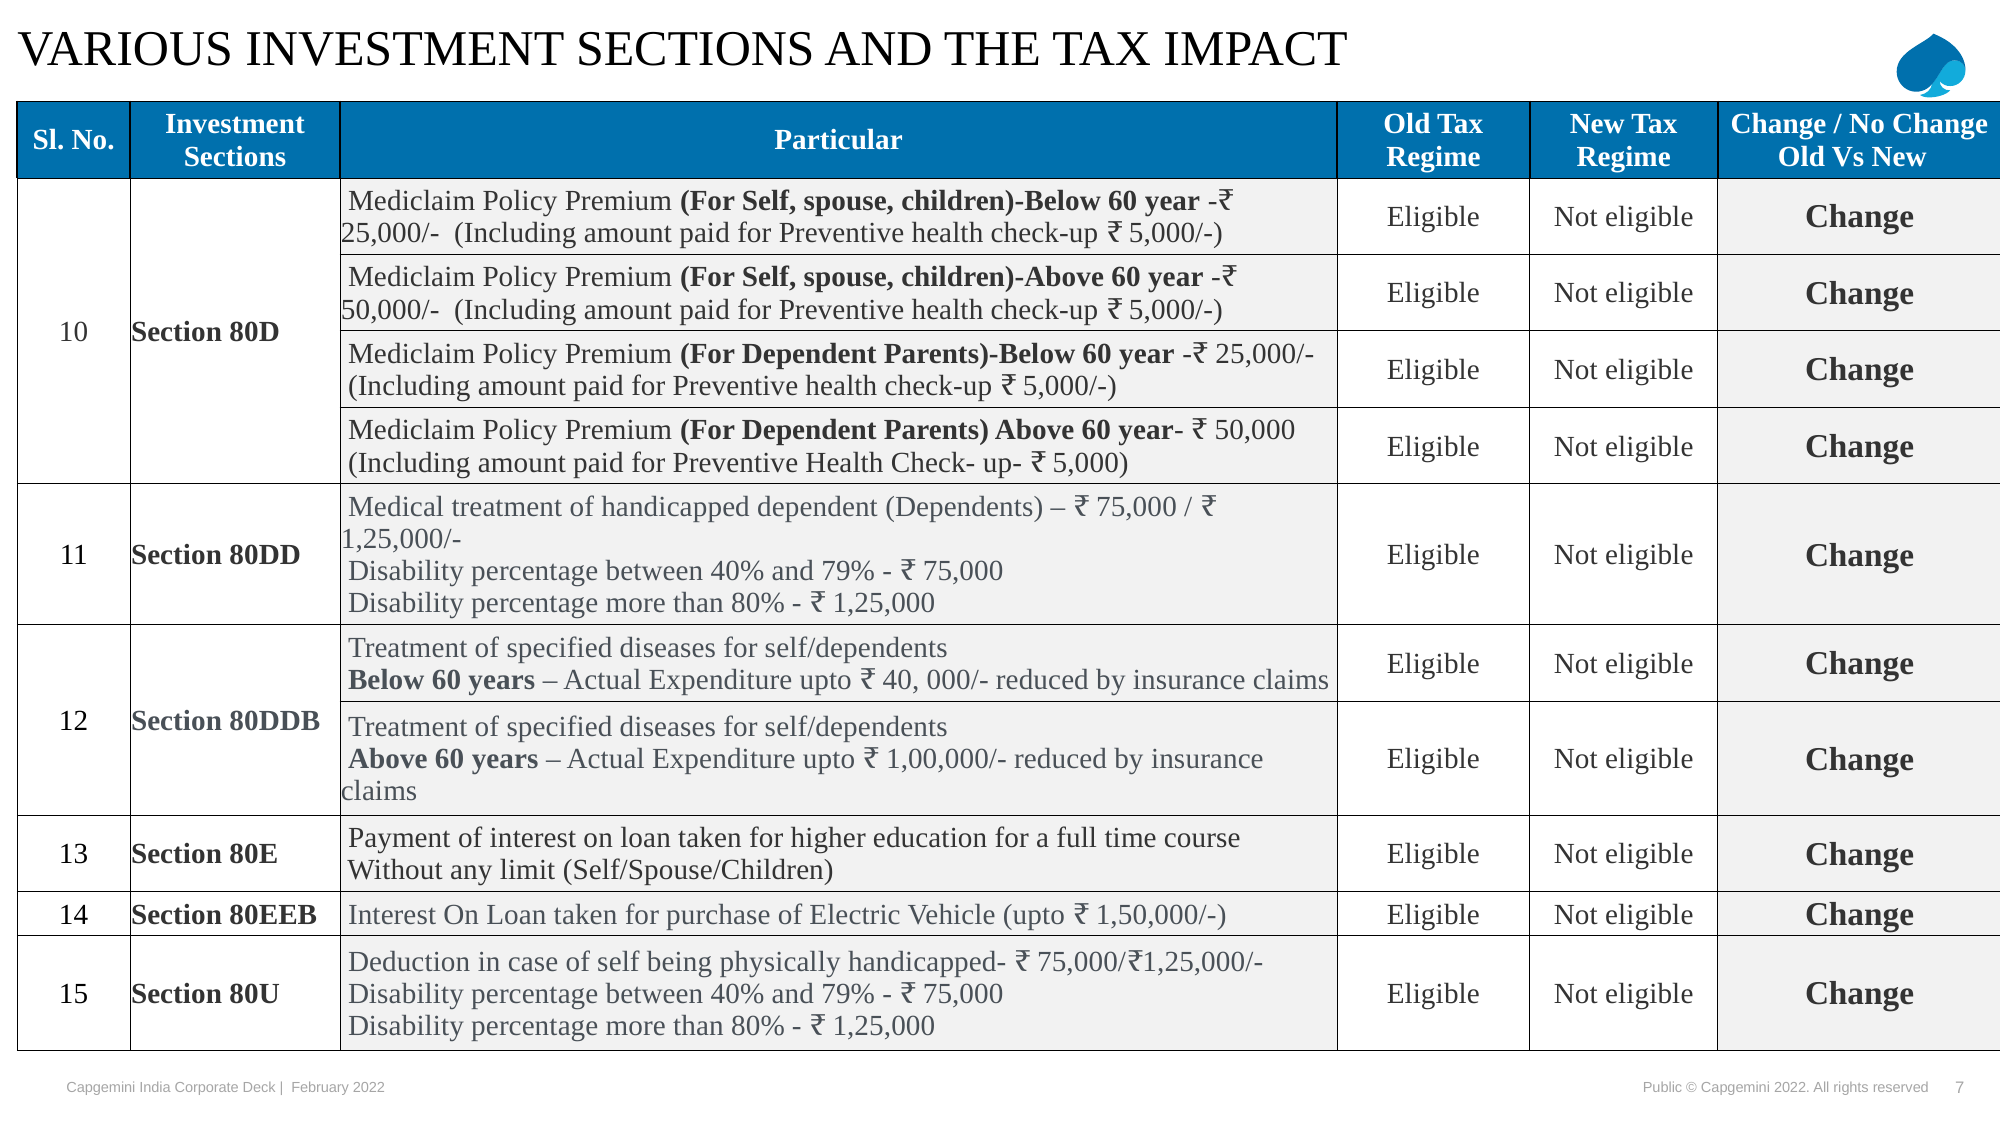

Various Investment Sections and the Tax Impact
| Sl. No. | Investment Sections | Particular | Old Tax Regime | New Tax Regime | Change / No Change Old Vs New |
| --- | --- | --- | --- | --- | --- |
| 10 | Section 80D | Mediclaim Policy Premium (For Self, spouse, children)-Below 60 year -₹ 25,000/- (Including amount paid for Preventive health check-up ₹ 5,000/-) | Eligible | Not eligible | Change |
|  |  | Mediclaim Policy Premium (For Self, spouse, children)-Above 60 year -₹ 50,000/- (Including amount paid for Preventive health check-up ₹ 5,000/-) | Eligible | Not eligible | Change |
|  |  | Mediclaim Policy Premium (For Dependent Parents)-Below 60 year -₹ 25,000/- (Including amount paid for Preventive health check-up ₹ 5,000/-) | Eligible | Not eligible | Change |
|  |  | Mediclaim Policy Premium (For Dependent Parents) Above 60 year- ₹ 50,000 (Including amount paid for Preventive Health Check- up- ₹ 5,000) | Eligible | Not eligible | Change |
| 11 | Section 80DD | Medical treatment of handicapped dependent (Dependents) – ₹ 75,000 / ₹ 1,25,000/- Disability percentage between 40% and 79% - ₹ 75,000 Disability percentage more than 80% - ₹ 1,25,000 | Eligible | Not eligible | Change |
| 12 | Section 80DDB | Treatment of specified diseases for self/dependents Below 60 years – Actual Expenditure upto ₹ 40, 000/- reduced by insurance claims | Eligible | Not eligible | Change |
|  |  | Treatment of specified diseases for self/dependents Above 60 years – Actual Expenditure upto ₹ 1,00,000/- reduced by insurance claims | Eligible | Not eligible | Change |
| 13 | Section 80E | Payment of interest on loan taken for higher education for a full time course Without any limit (Self/Spouse/Children) | Eligible | Not eligible | Change |
| 14 | Section 80EEB | Interest On Loan taken for purchase of Electric Vehicle (upto ₹ 1,50,000/-) | Eligible | Not eligible | Change |
| 15 | Section 80U | Deduction in case of self being physically handicapped- ₹ 75,000/₹1,25,000/- Disability percentage between 40% and 79% - ₹ 75,000 Disability percentage more than 80% - ₹ 1,25,000 | Eligible | Not eligible | Change |